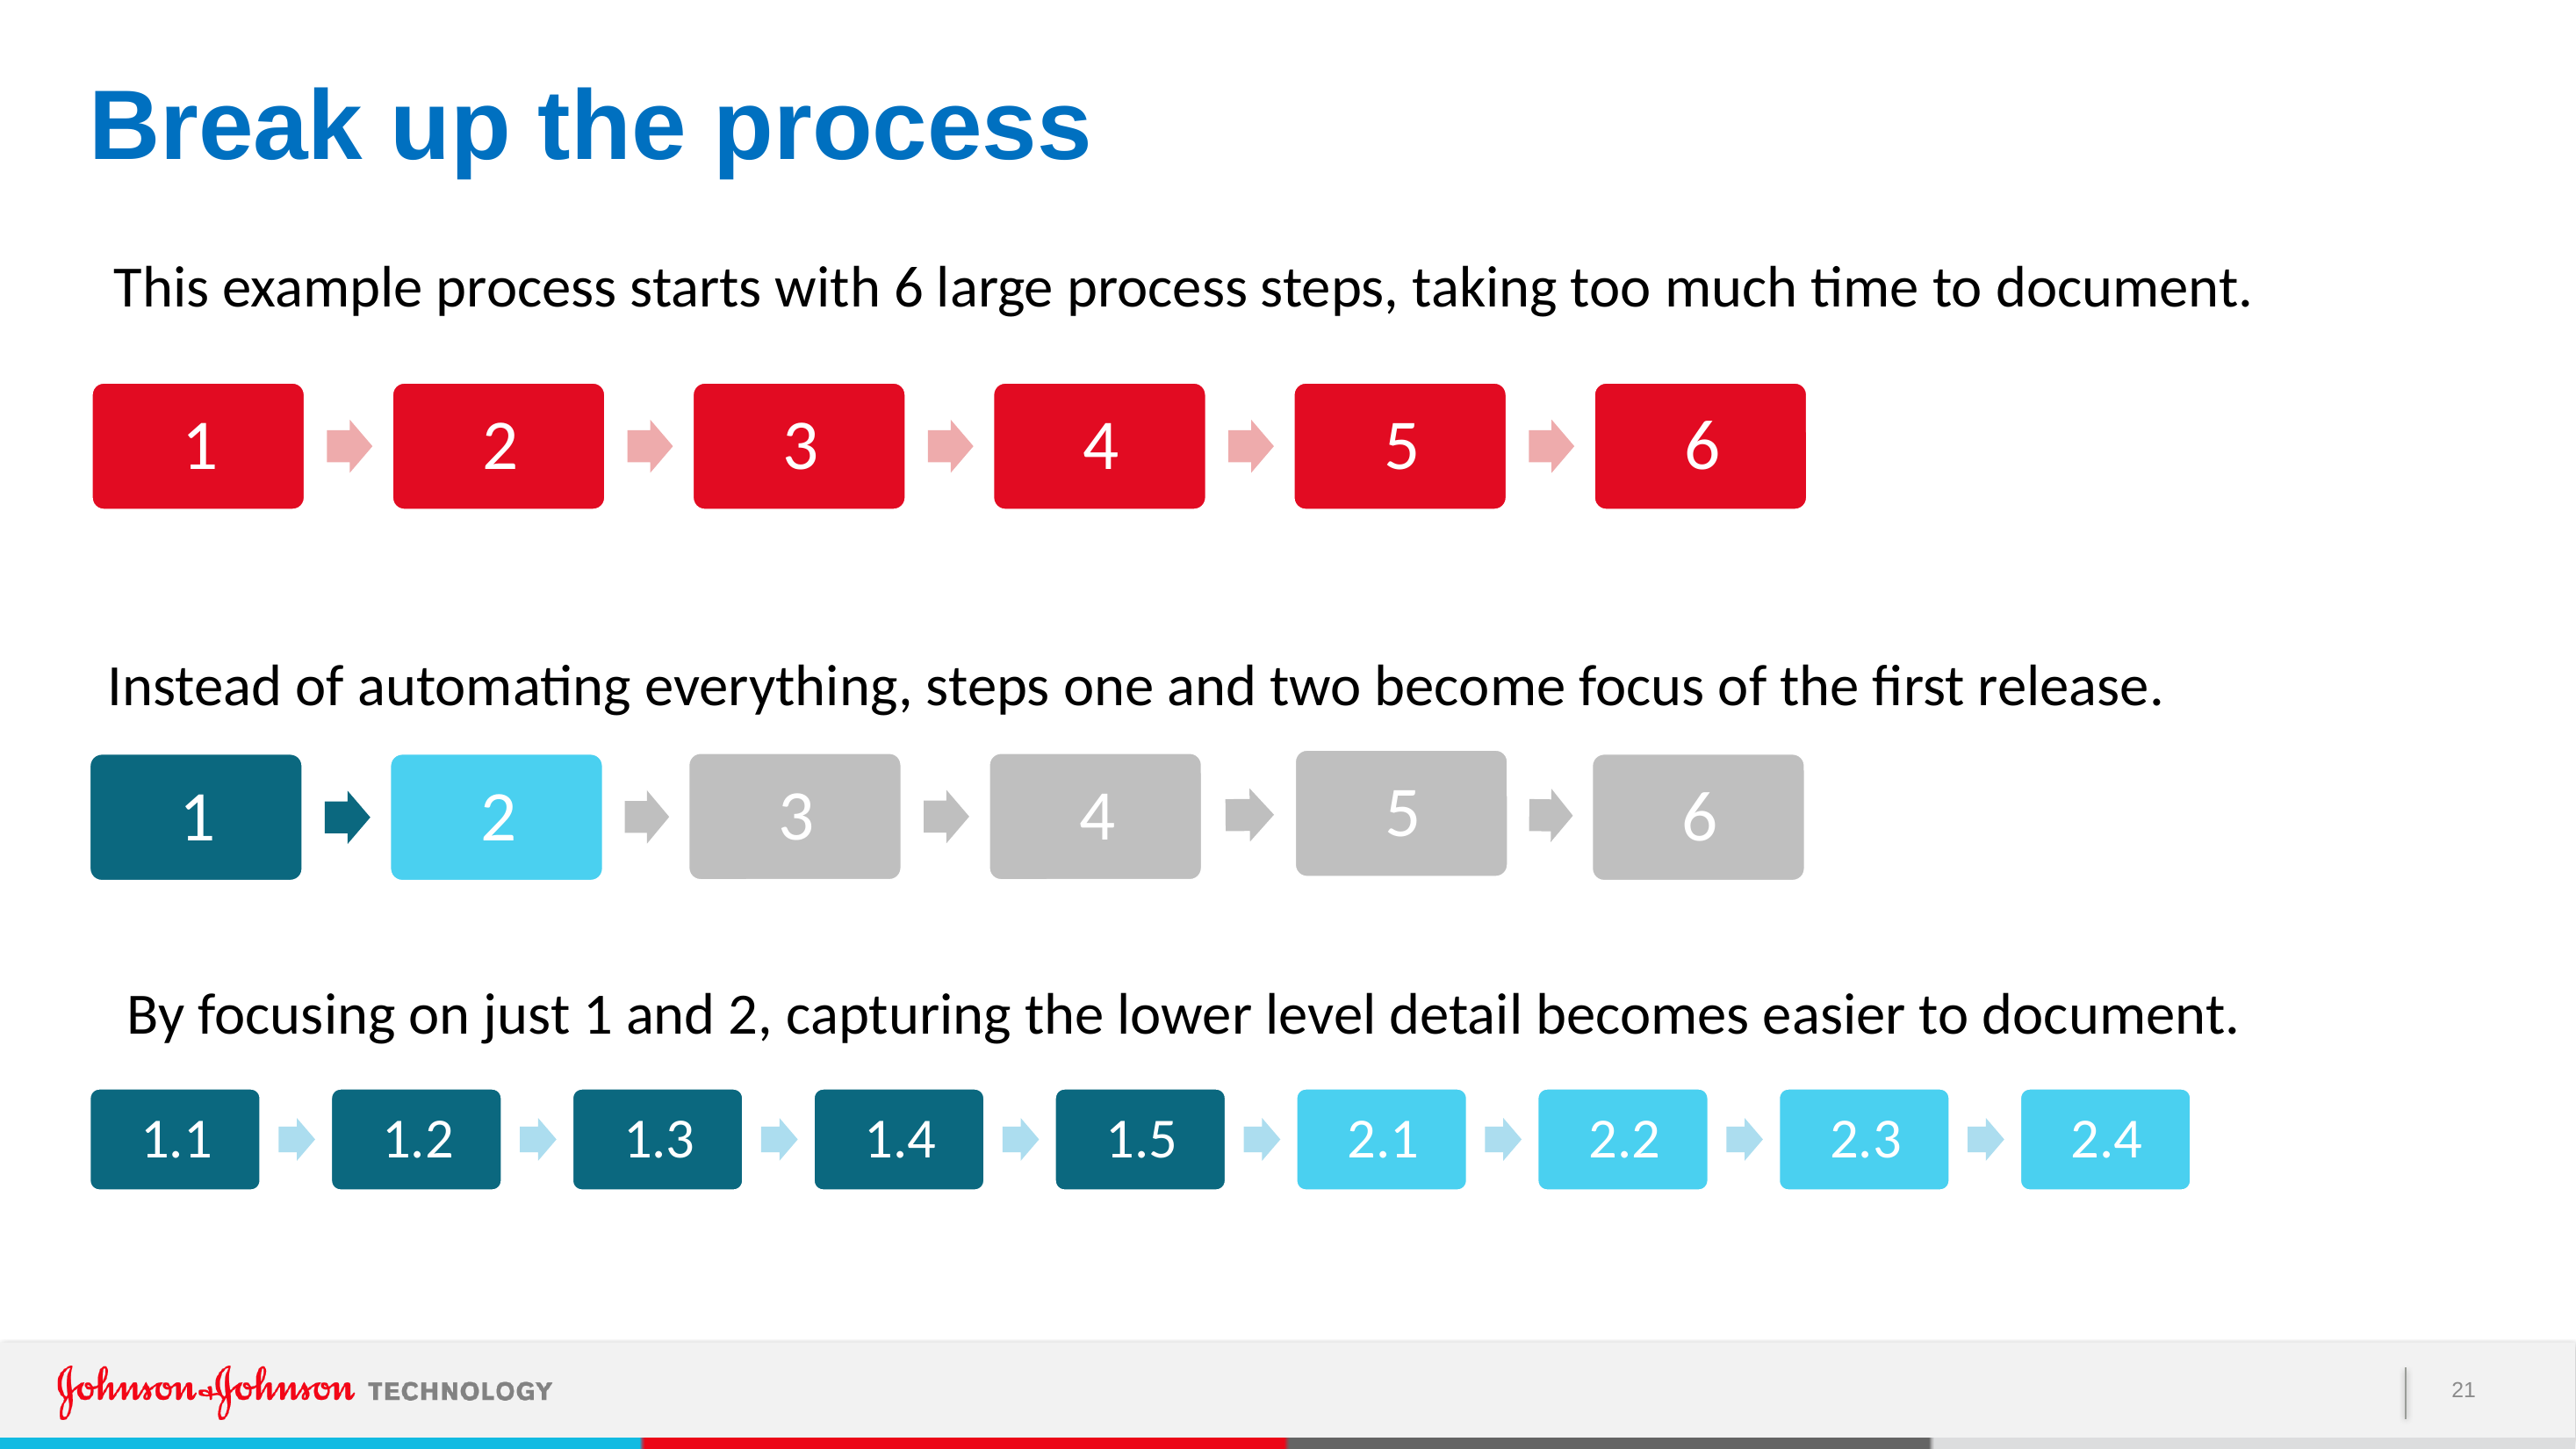

# Break up the process
1

2

3

4

5

6
This example process starts with 6 large process steps, taking too much time to document.
1

2

3

4

5

6
Instead of automating everything, steps one and two become focus of the first release.
By focusing on just 1 and 2, capturing the lower level detail becomes easier to document.
1.1

1.2

1.3

1.4

1.5

2.1

2.2

2.3

2.4
21